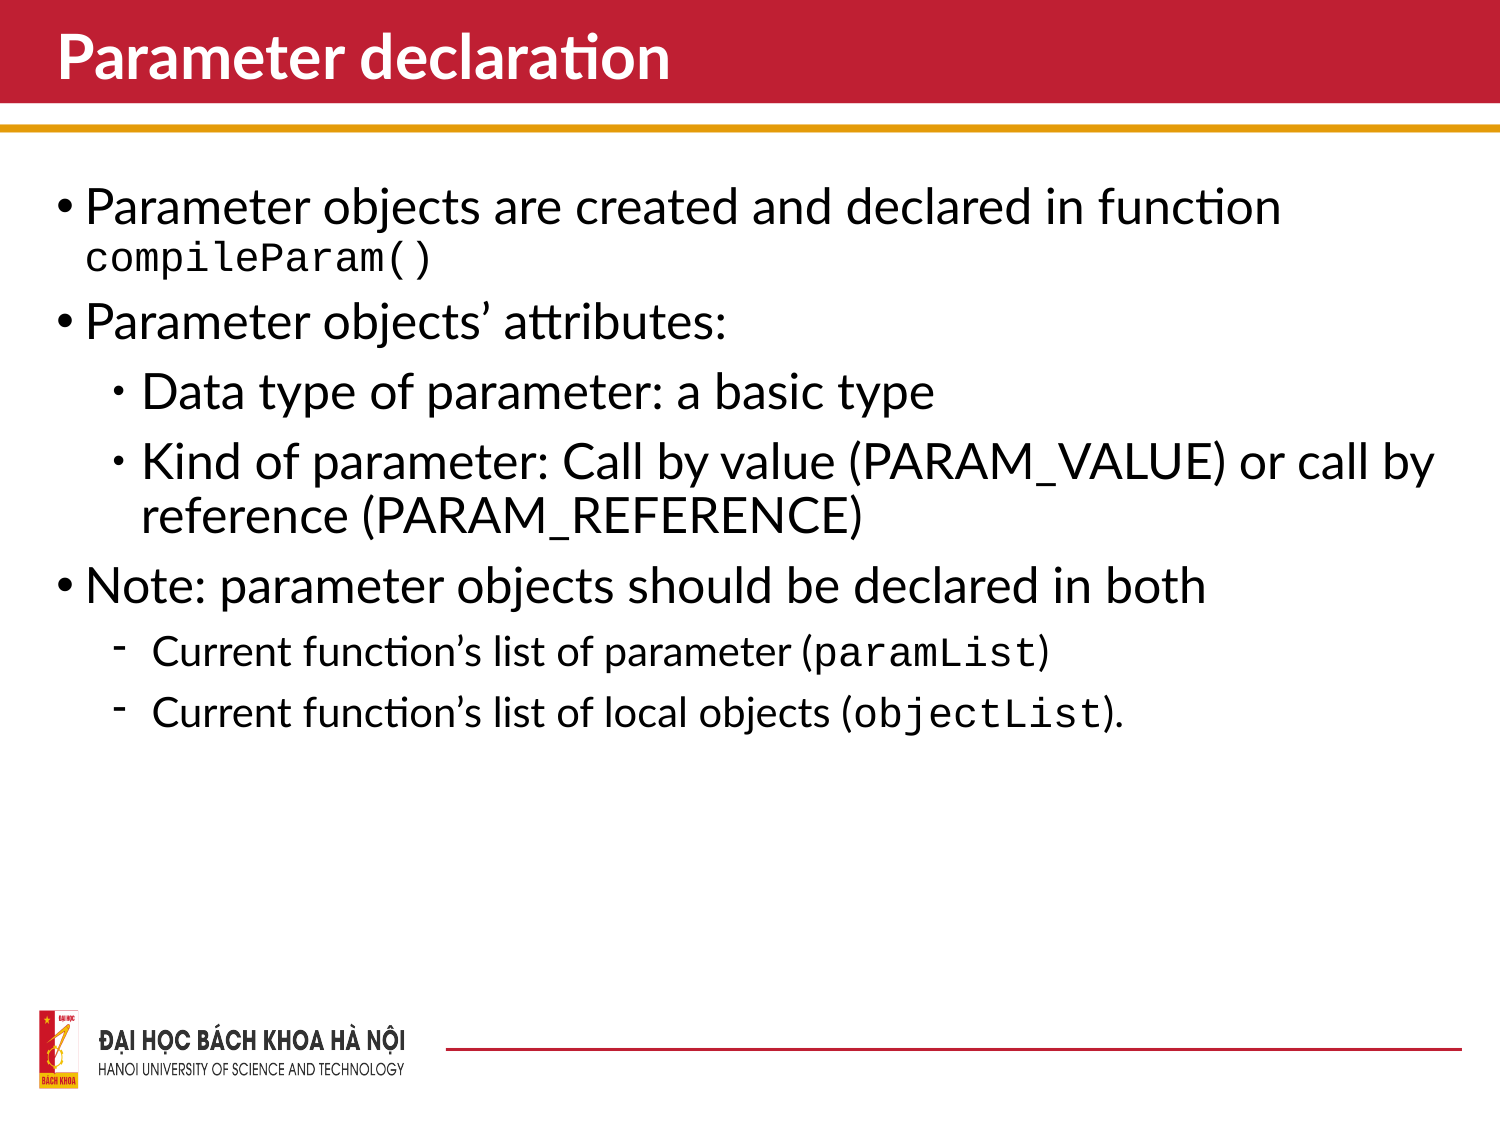

# Parameter declaration
Parameter objects are created and declared in function compileParam()
Parameter objects’ attributes:
Data type of parameter: a basic type
Kind of parameter: Call by value (PARAM_VALUE) or call by reference (PARAM_REFERENCE)
Note: parameter objects should be declared in both
 Current function’s list of parameter (paramList)
 Current function’s list of local objects (objectList).